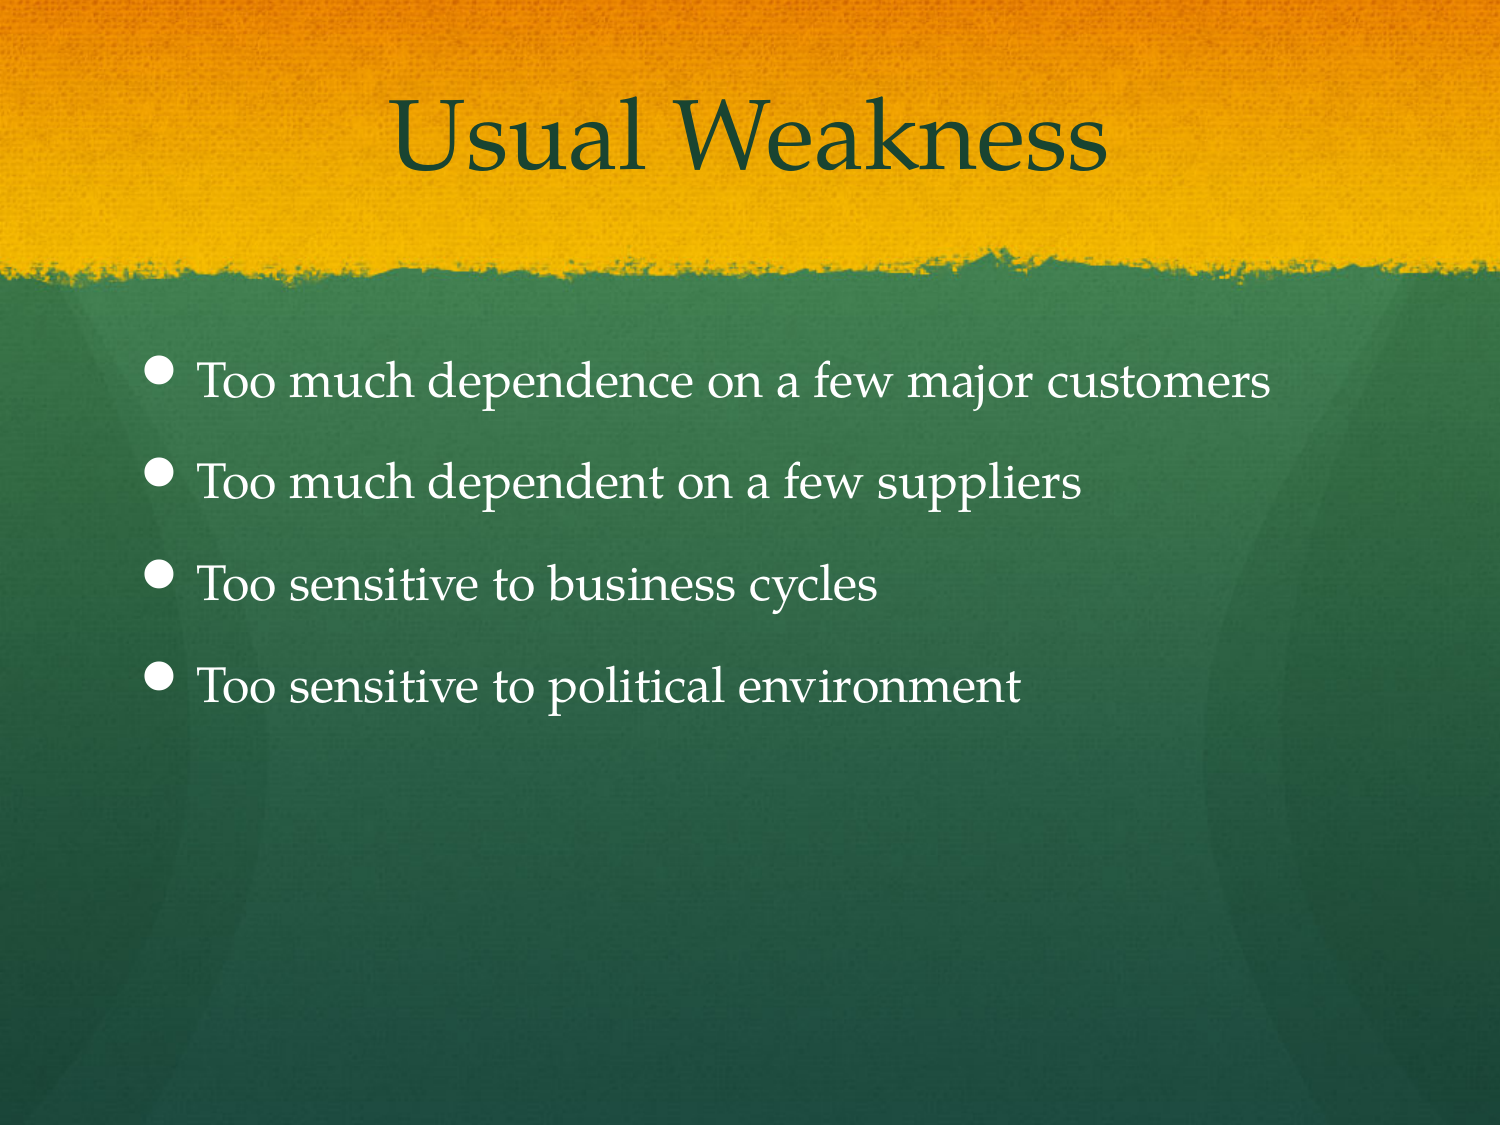

# Usual Weakness
Too much dependence on a few major customers
Too much dependent on a few suppliers
Too sensitive to business cycles
Too sensitive to political environment